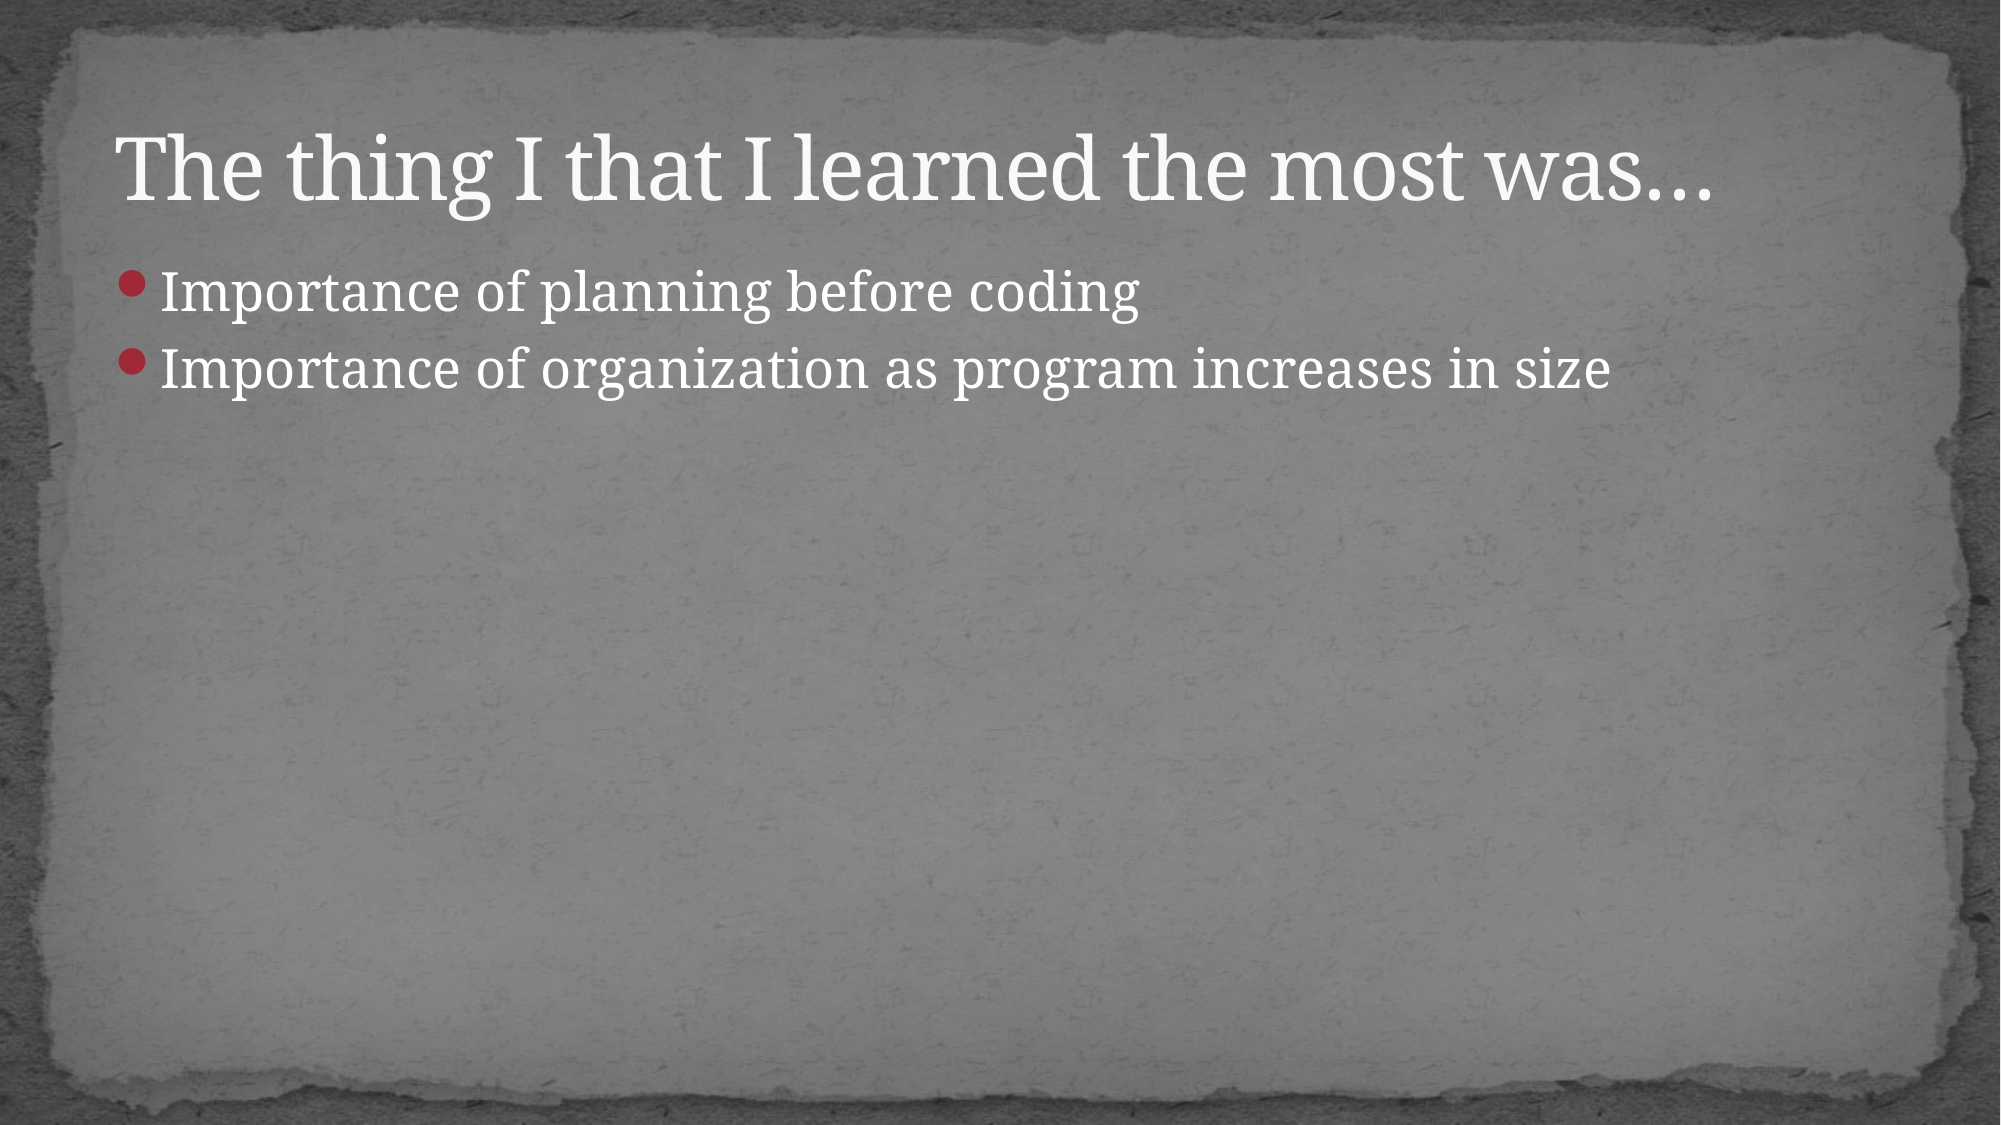

# The thing I that I learned the most was…
Importance of planning before coding
Importance of organization as program increases in size